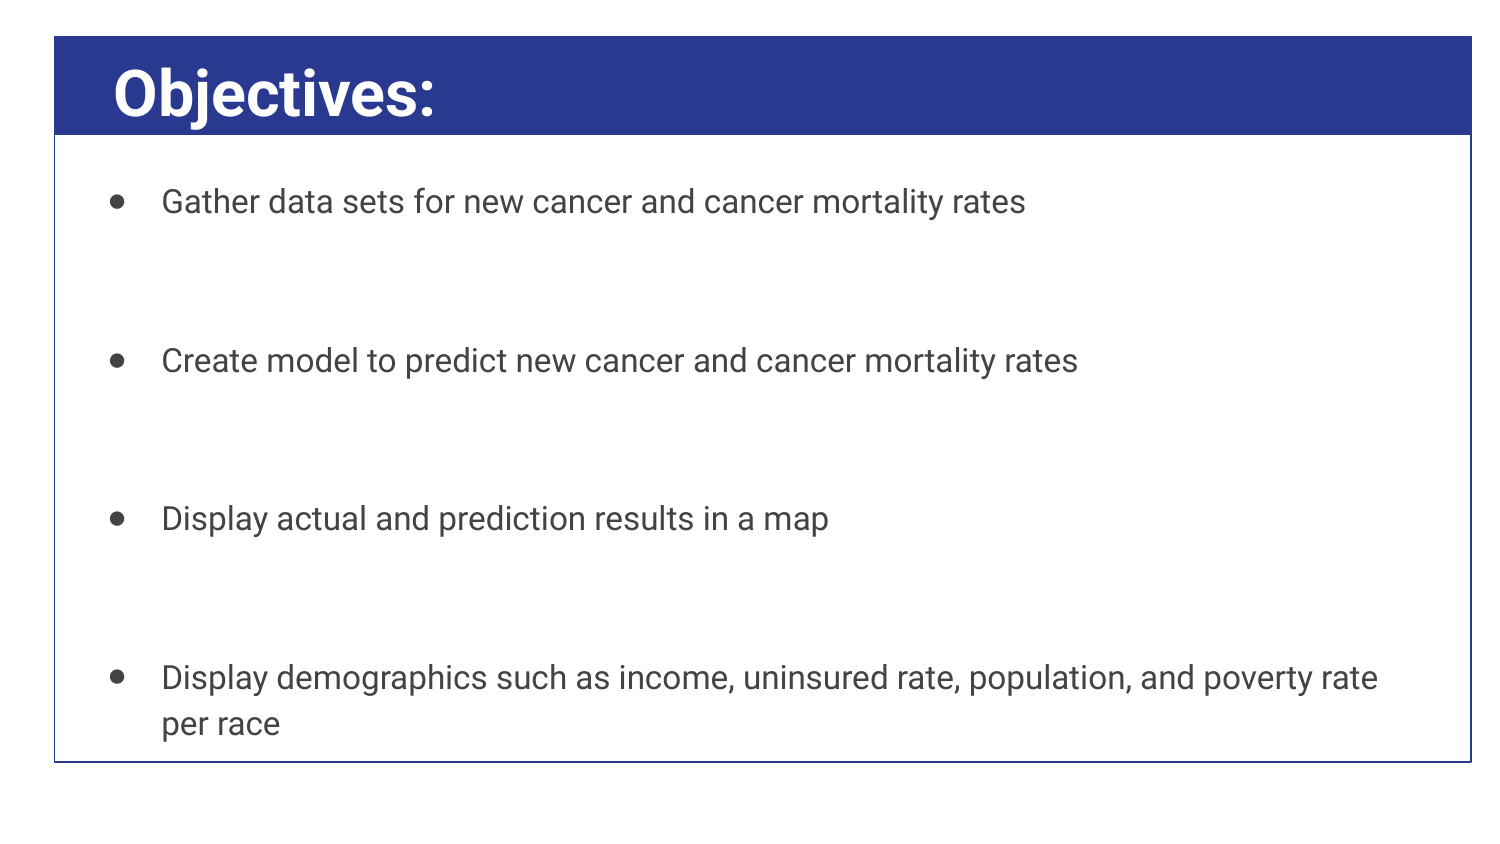

Objectives:

Objectives:
Gather data sets for new cancer and cancer mortality rates

Create model to predict new cancer and cancer mortality rates

Display actual and prediction results in a map

Display demographics such as income, uninsured rate, population, and poverty rate per race